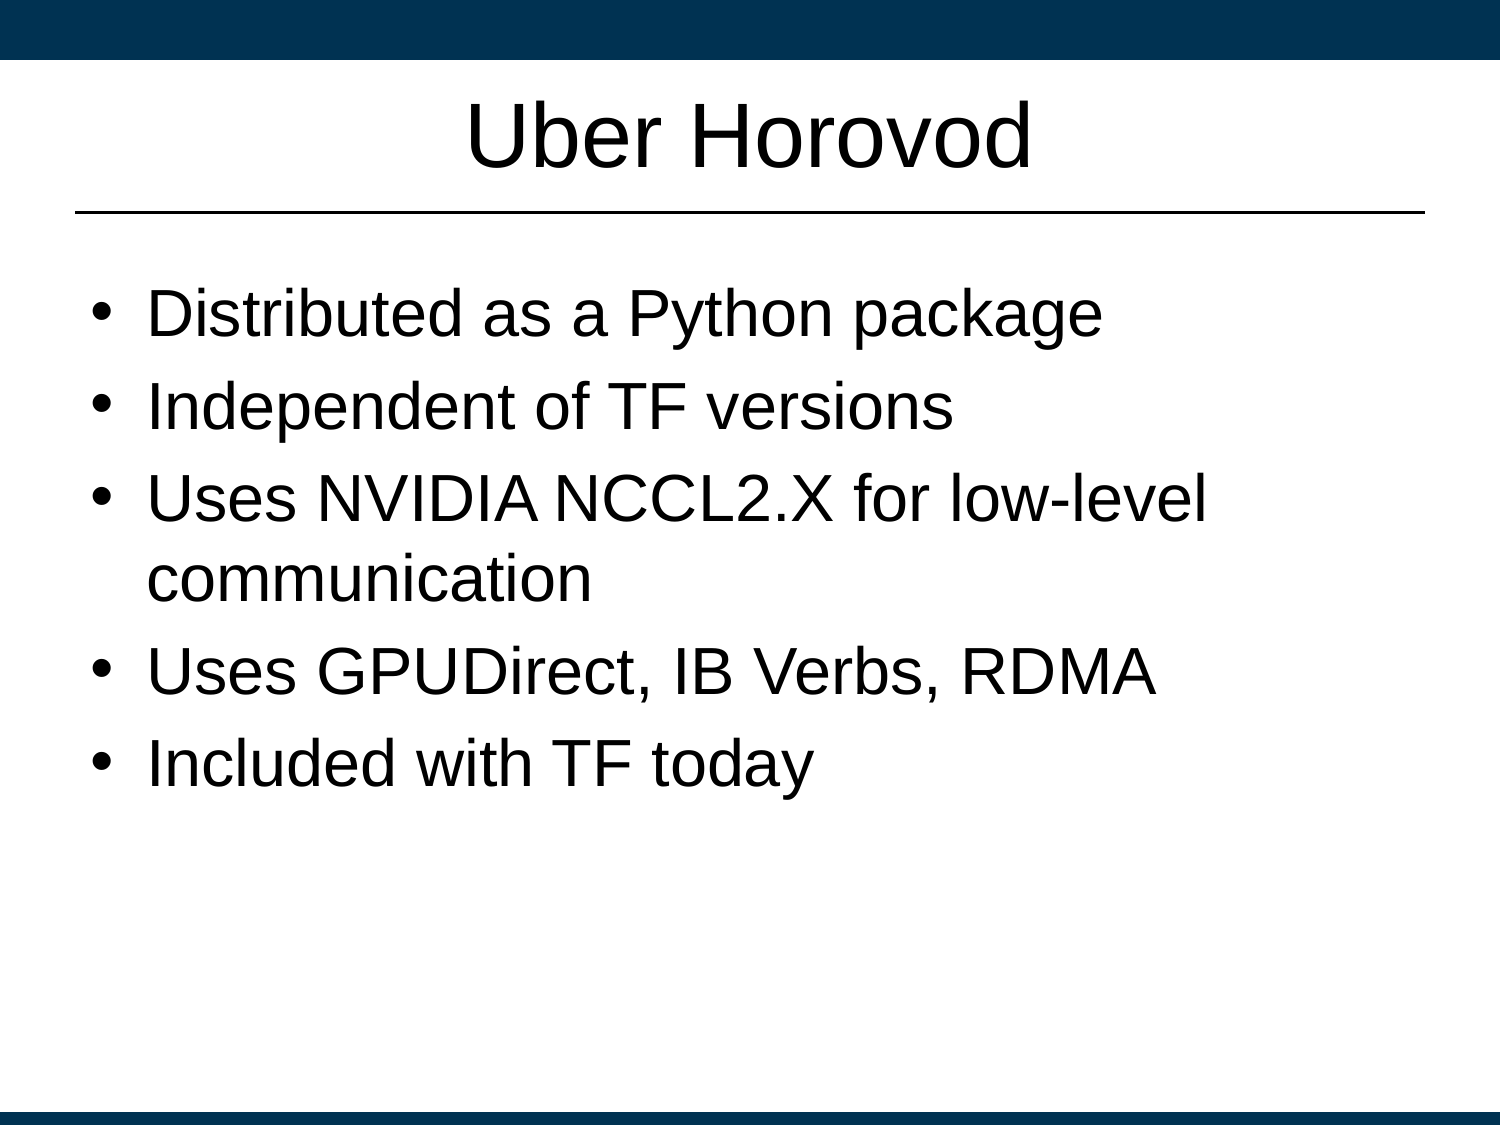

# Uber Horovod
Distributed as a Python package
Independent of TF versions
Uses NVIDIA NCCL2.X for low-level communication
Uses GPUDirect, IB Verbs, RDMA
Included with TF today